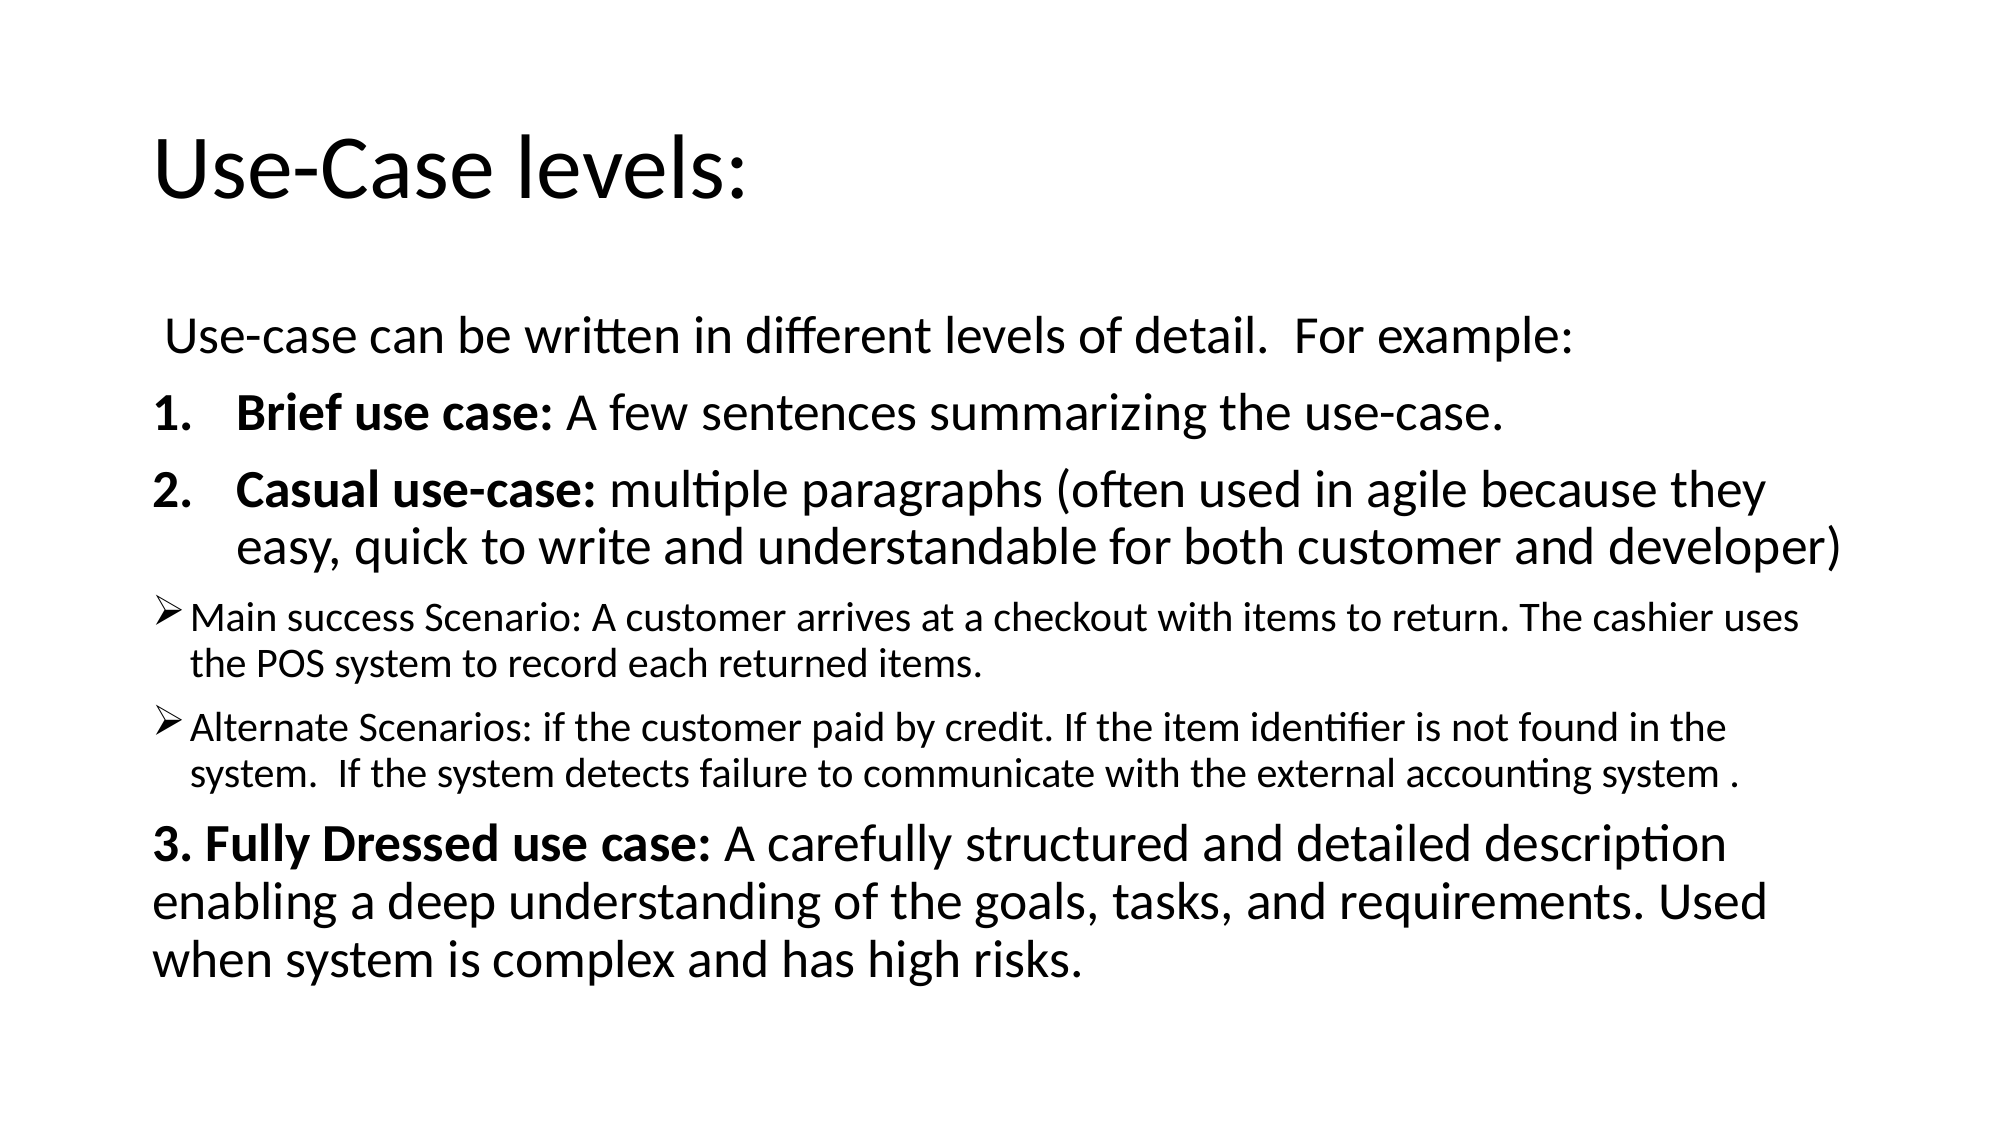

# Use-Case levels:
 Use-case can be written in different levels of detail.  For example:
Brief use case: A few sentences summarizing the use-case.
Casual use-case: multiple paragraphs (often used in agile because they easy, quick to write and understandable for both customer and developer)
Main success Scenario: A customer arrives at a checkout with items to return. The cashier uses the POS system to record each returned items.
Alternate Scenarios: if the customer paid by credit. If the item identifier is not found in the system.  If the system detects failure to communicate with the external accounting system .
3. Fully Dressed use case: A carefully structured and detailed description enabling a deep understanding of the goals, tasks, and requirements. Used when system is complex and has high risks.